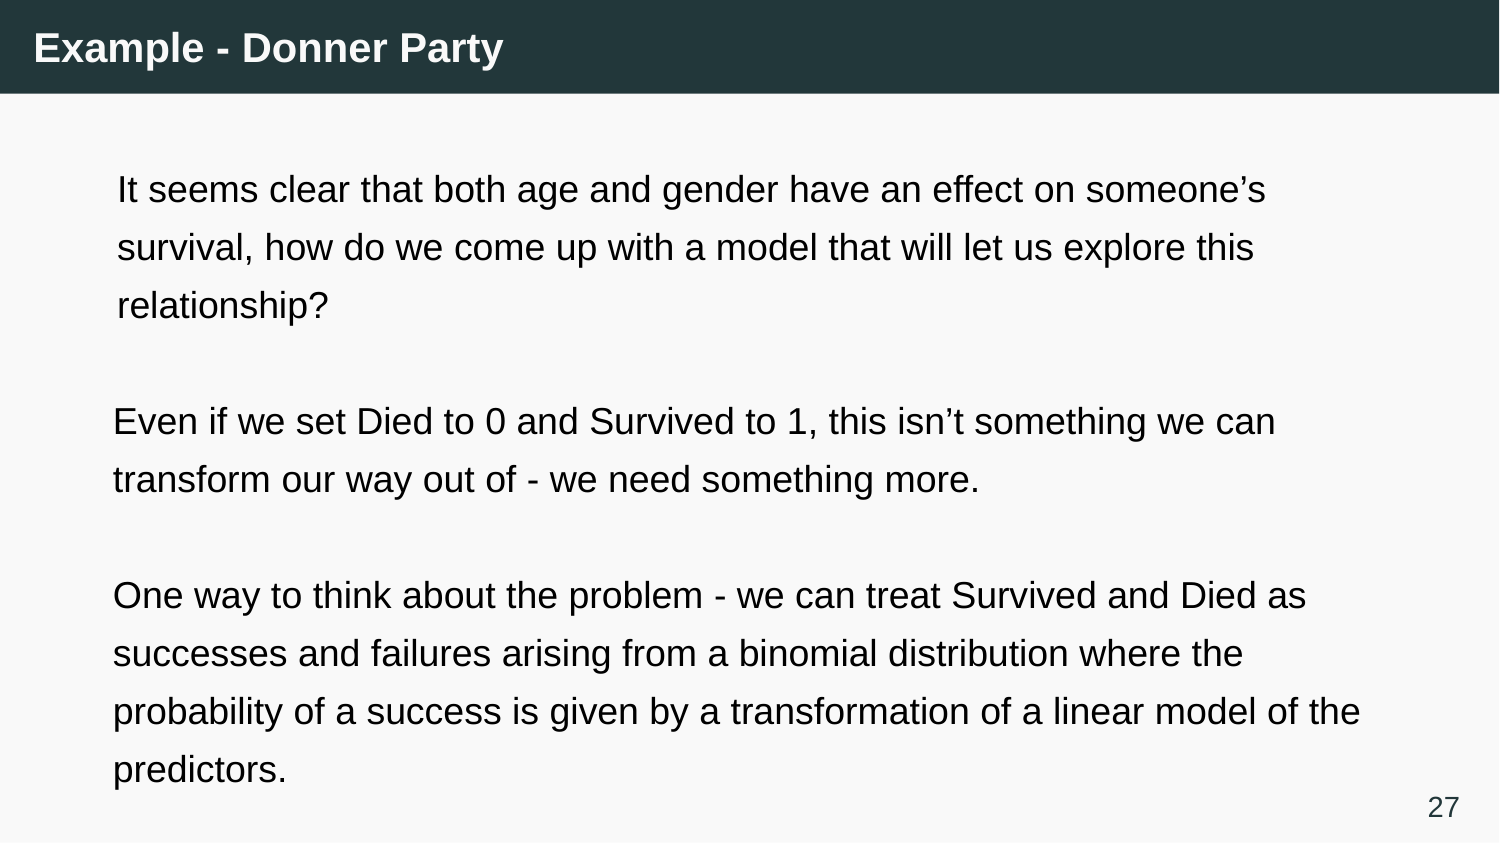

# Example - Donner Party

It seems clear that both age and gender have an effect on someone’s survival, how do we come up with a model that will let us explore this relationship?

Even if we set Died to 0 and Survived to 1, this isn’t something we can transform our way out of - we need something more.

One way to think about the problem - we can treat Survived and Died as successes and failures arising from a binomial distribution where the probability of a success is given by a transformation of a linear model of the predictors.
27